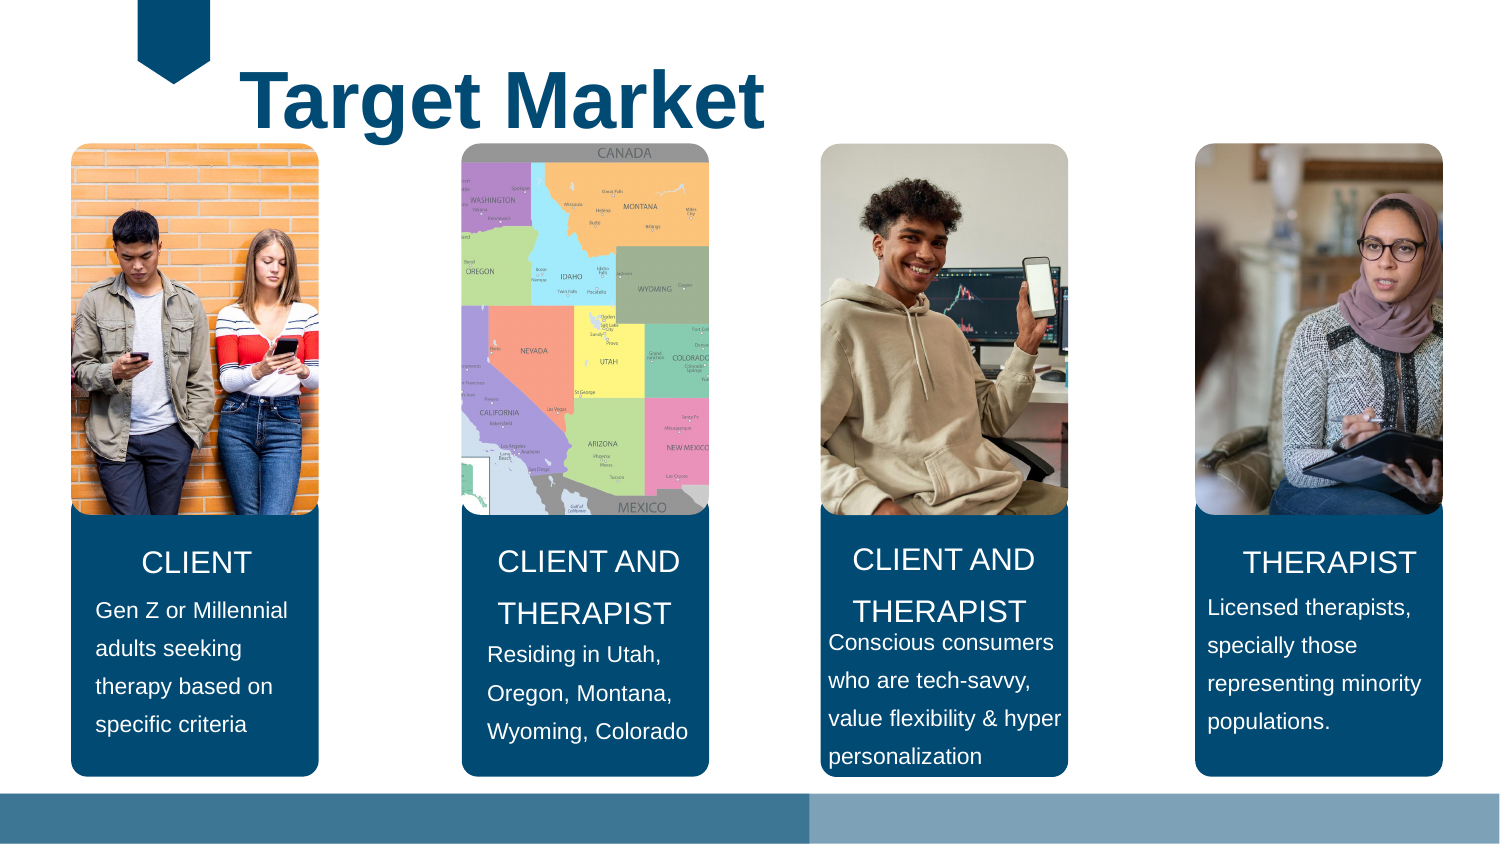

Target Market

CLIENT AND THERAPIST
CLIENT AND THERAPIST
CLIENT
THERAPIST
Licensed therapists, specially those representing minority populations.
Gen Z or Millennial adults seeking therapy based on specific criteria
Conscious consumers who are tech-savvy, value flexibility & hyper personalization
Residing in Utah, Oregon, Montana, Wyoming, Colorado